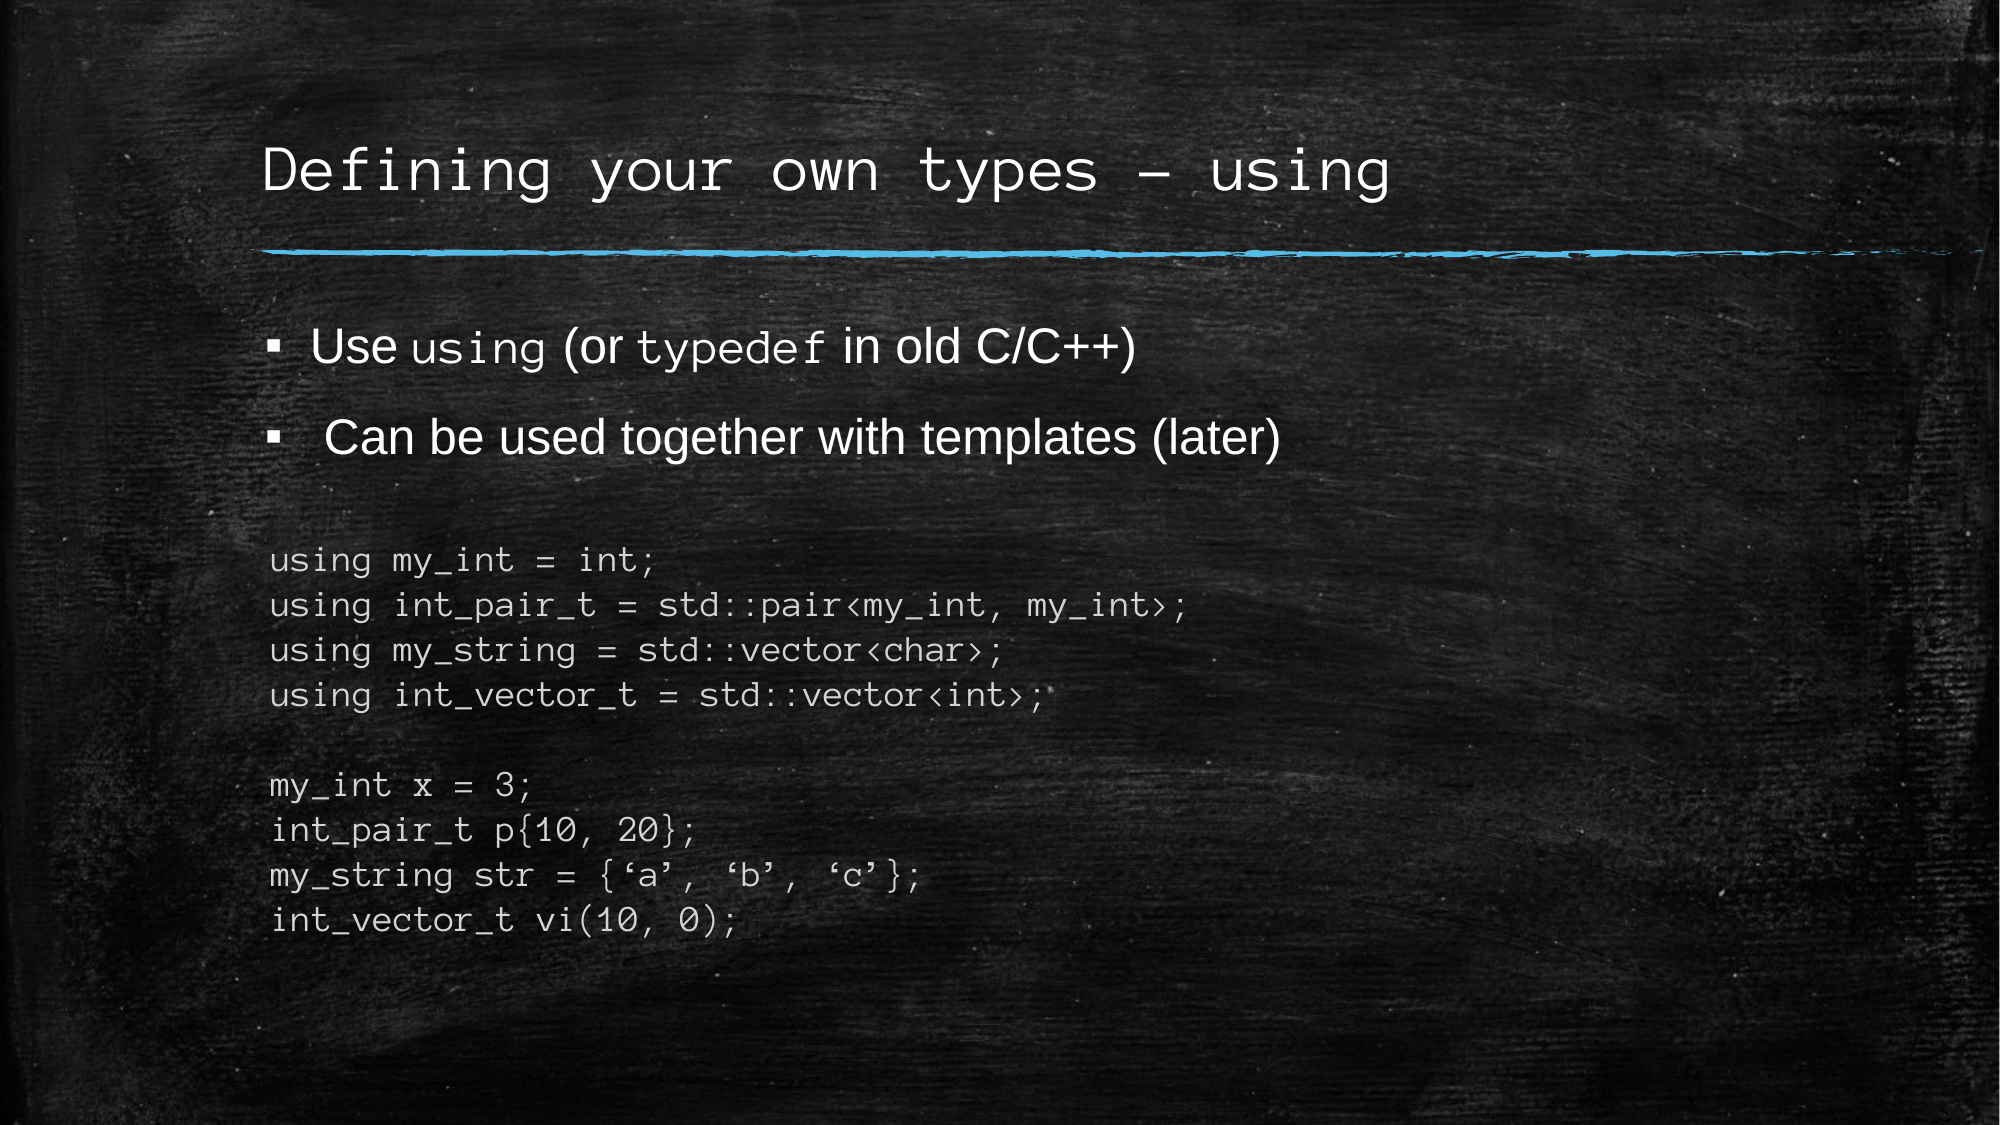

# Defining your own types - using
Use using (or typedef in old C/C++)
 Can be used together with templates (later)

using my_int = int;
using int_pair_t = std::pair<my_int, my_int>;
using my_string = std::vector<char>;
using int_vector_t = std::vector<int>;

my_int x = 3;
int_pair_t p{10, 20};
my_string str = {‘a’, ‘b’, ‘c’};
int_vector_t vi(10, 0);